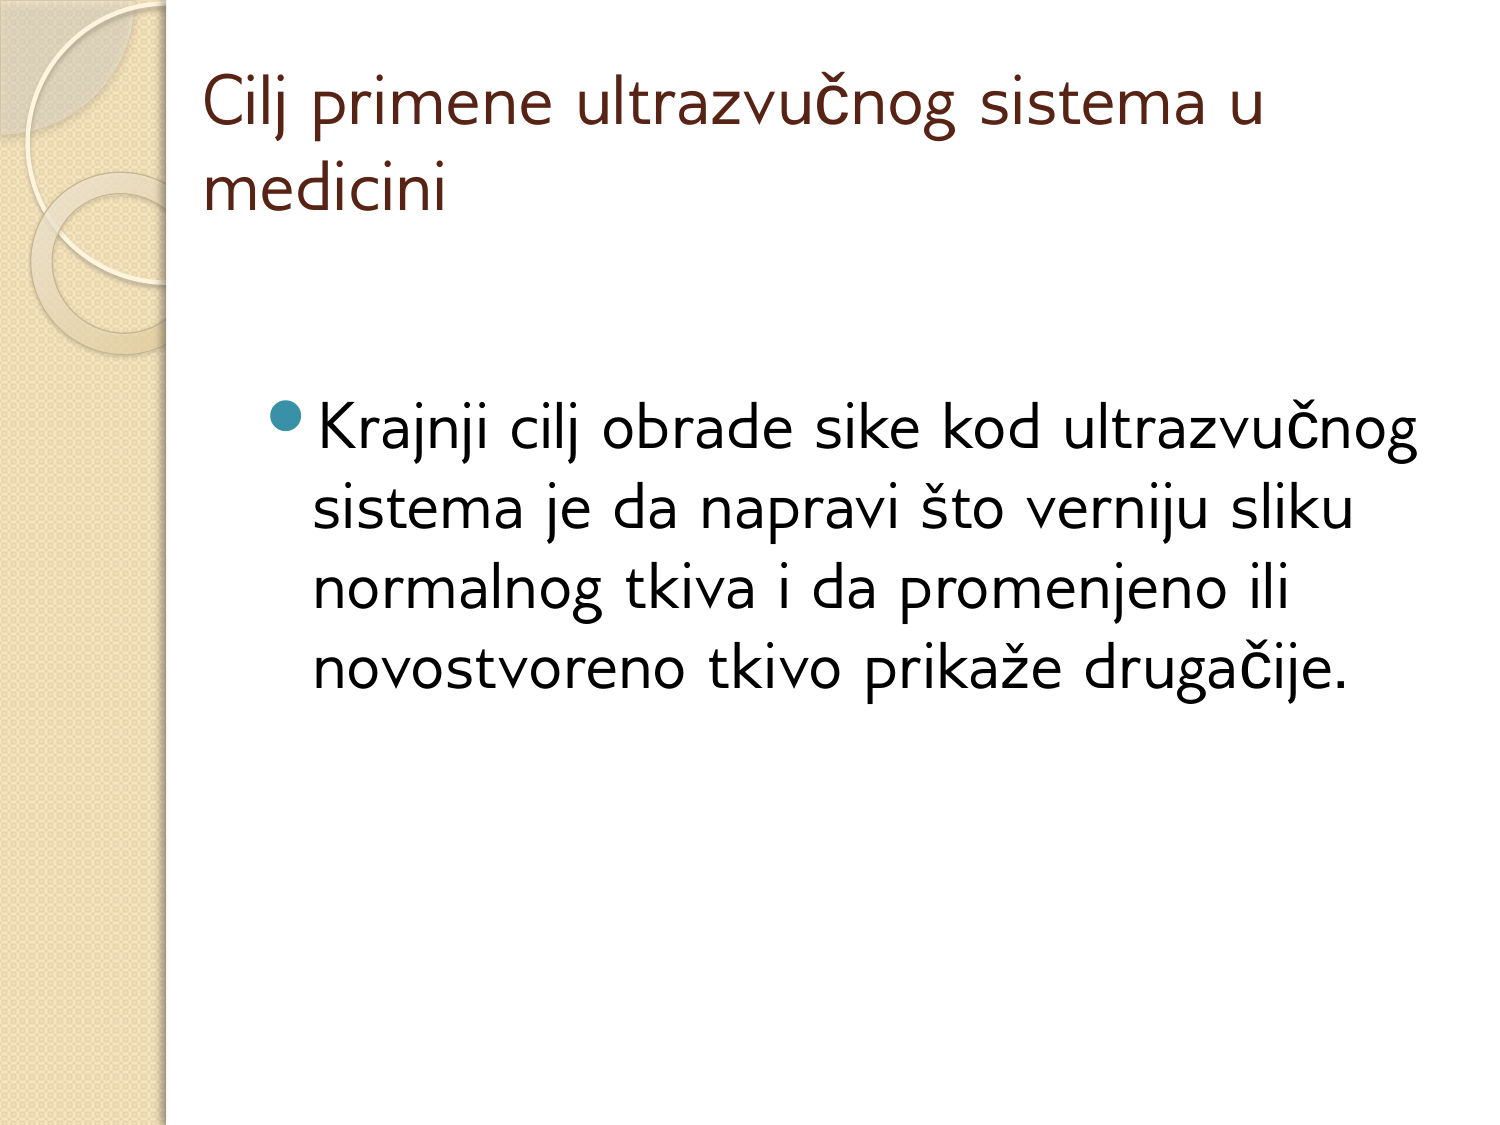

# Cilj primene ultrazvučnog sistema u medicini
Krajnji cilj obrade sike kod ultrazvučnog sistema je da napravi što verniju sliku normalnog tkiva i da promenjeno ili novostvoreno tkivo prikaže drugačije.